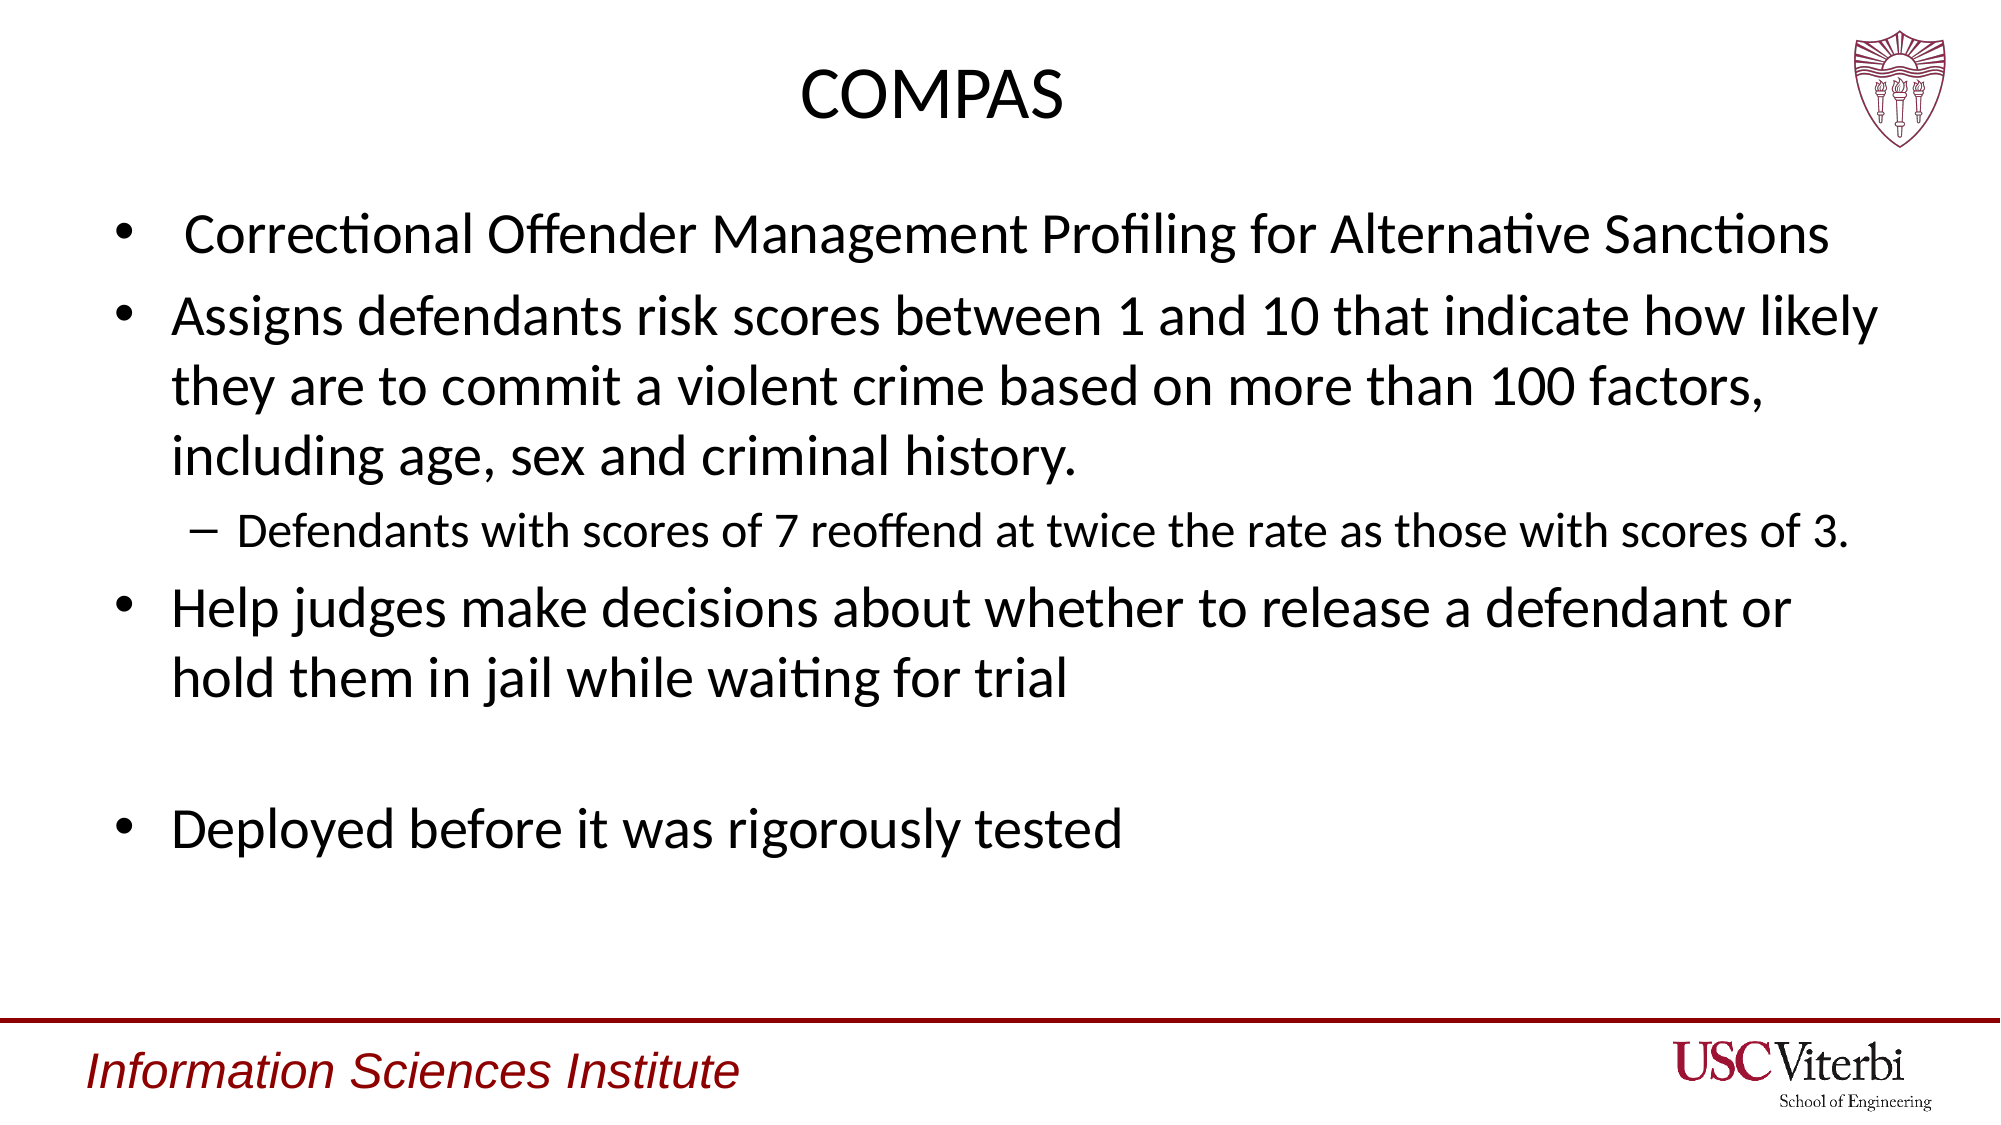

# COMPAS
 Correctional Offender Management Profiling for Alternative Sanctions
Assigns defendants risk scores between 1 and 10 that indicate how likely they are to commit a violent crime based on more than 100 factors, including age, sex and criminal history.
Defendants with scores of 7 reoffend at twice the rate as those with scores of 3.
Help judges make decisions about whether to release a defendant or hold them in jail while waiting for trial

Deployed before it was rigorously tested